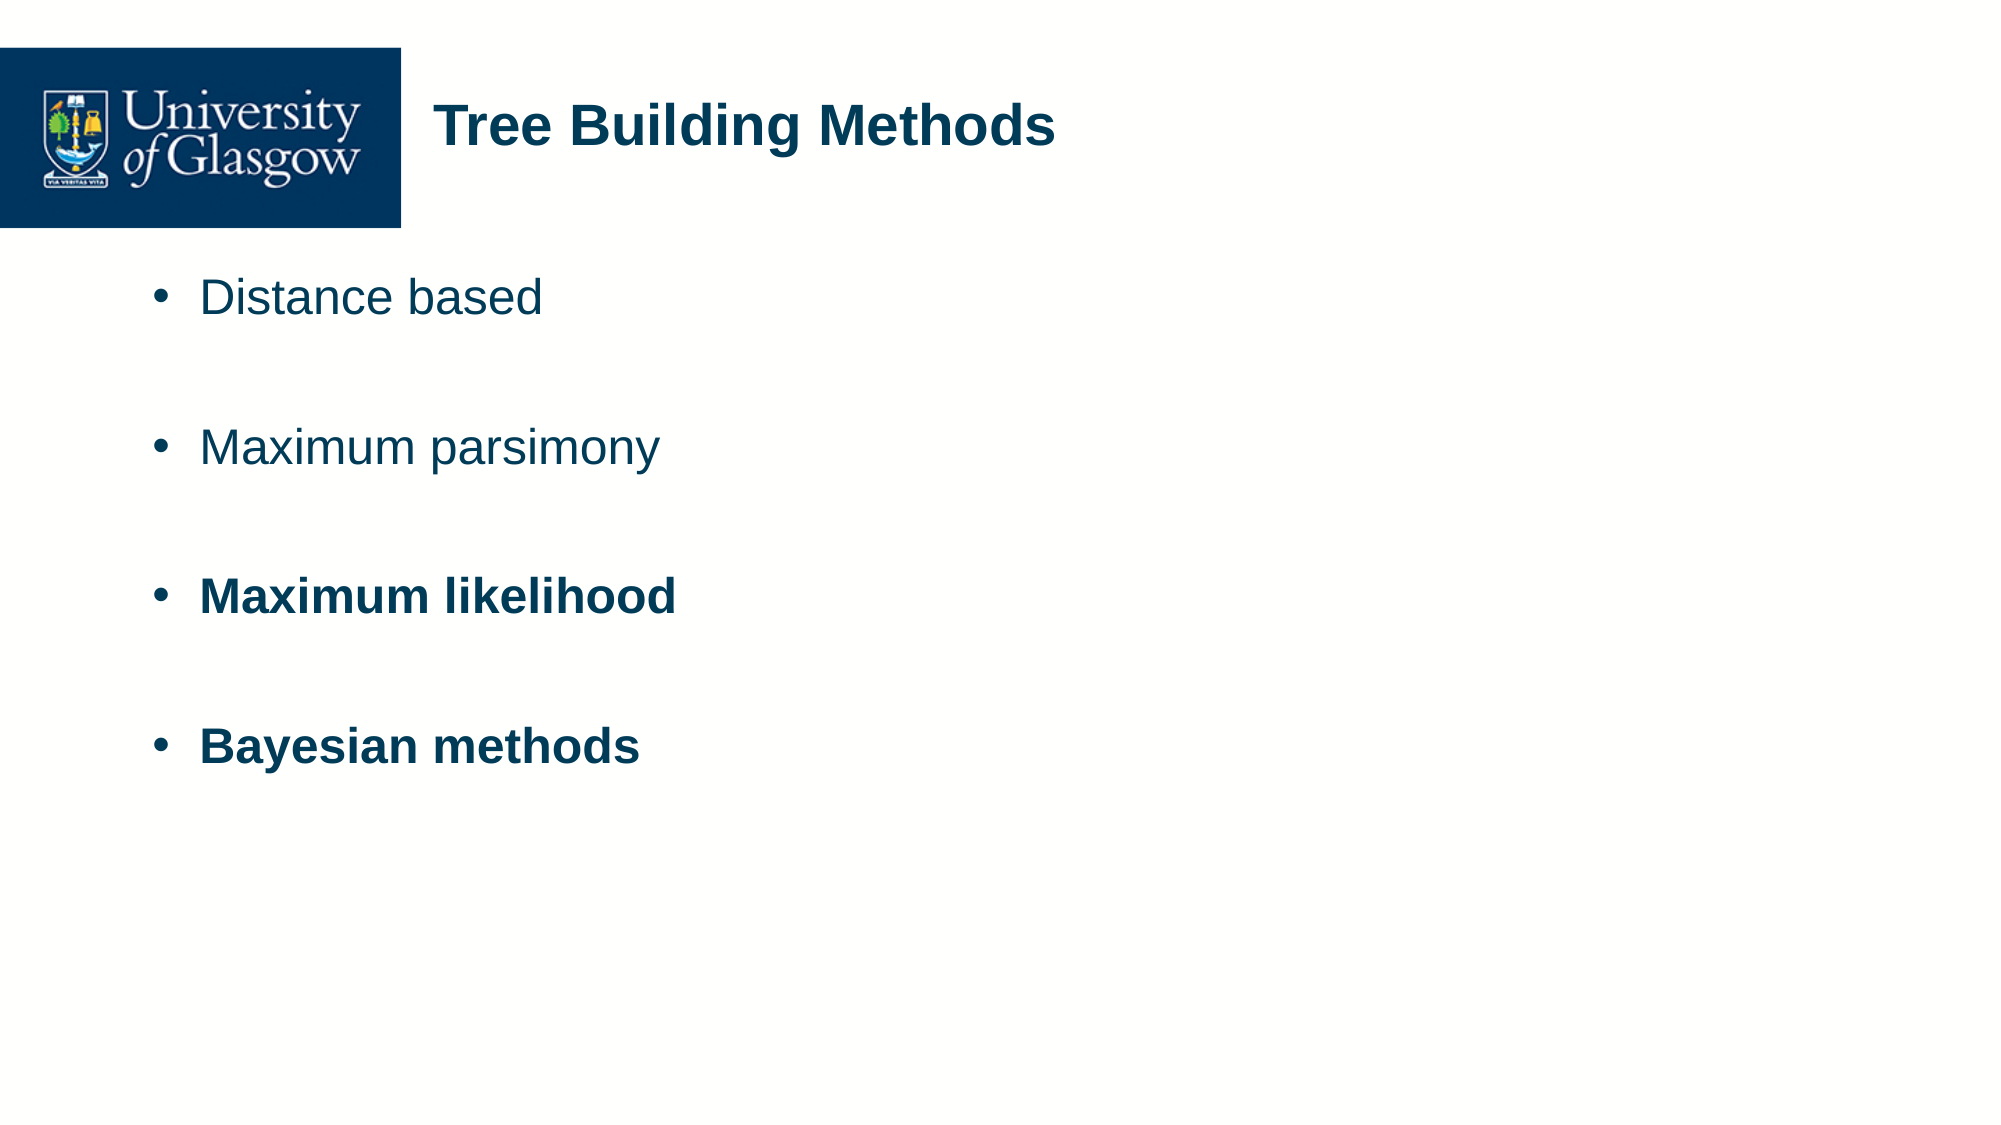

# Tree Building Methods
Distance based

Maximum parsimony

Maximum likelihood

Bayesian methods